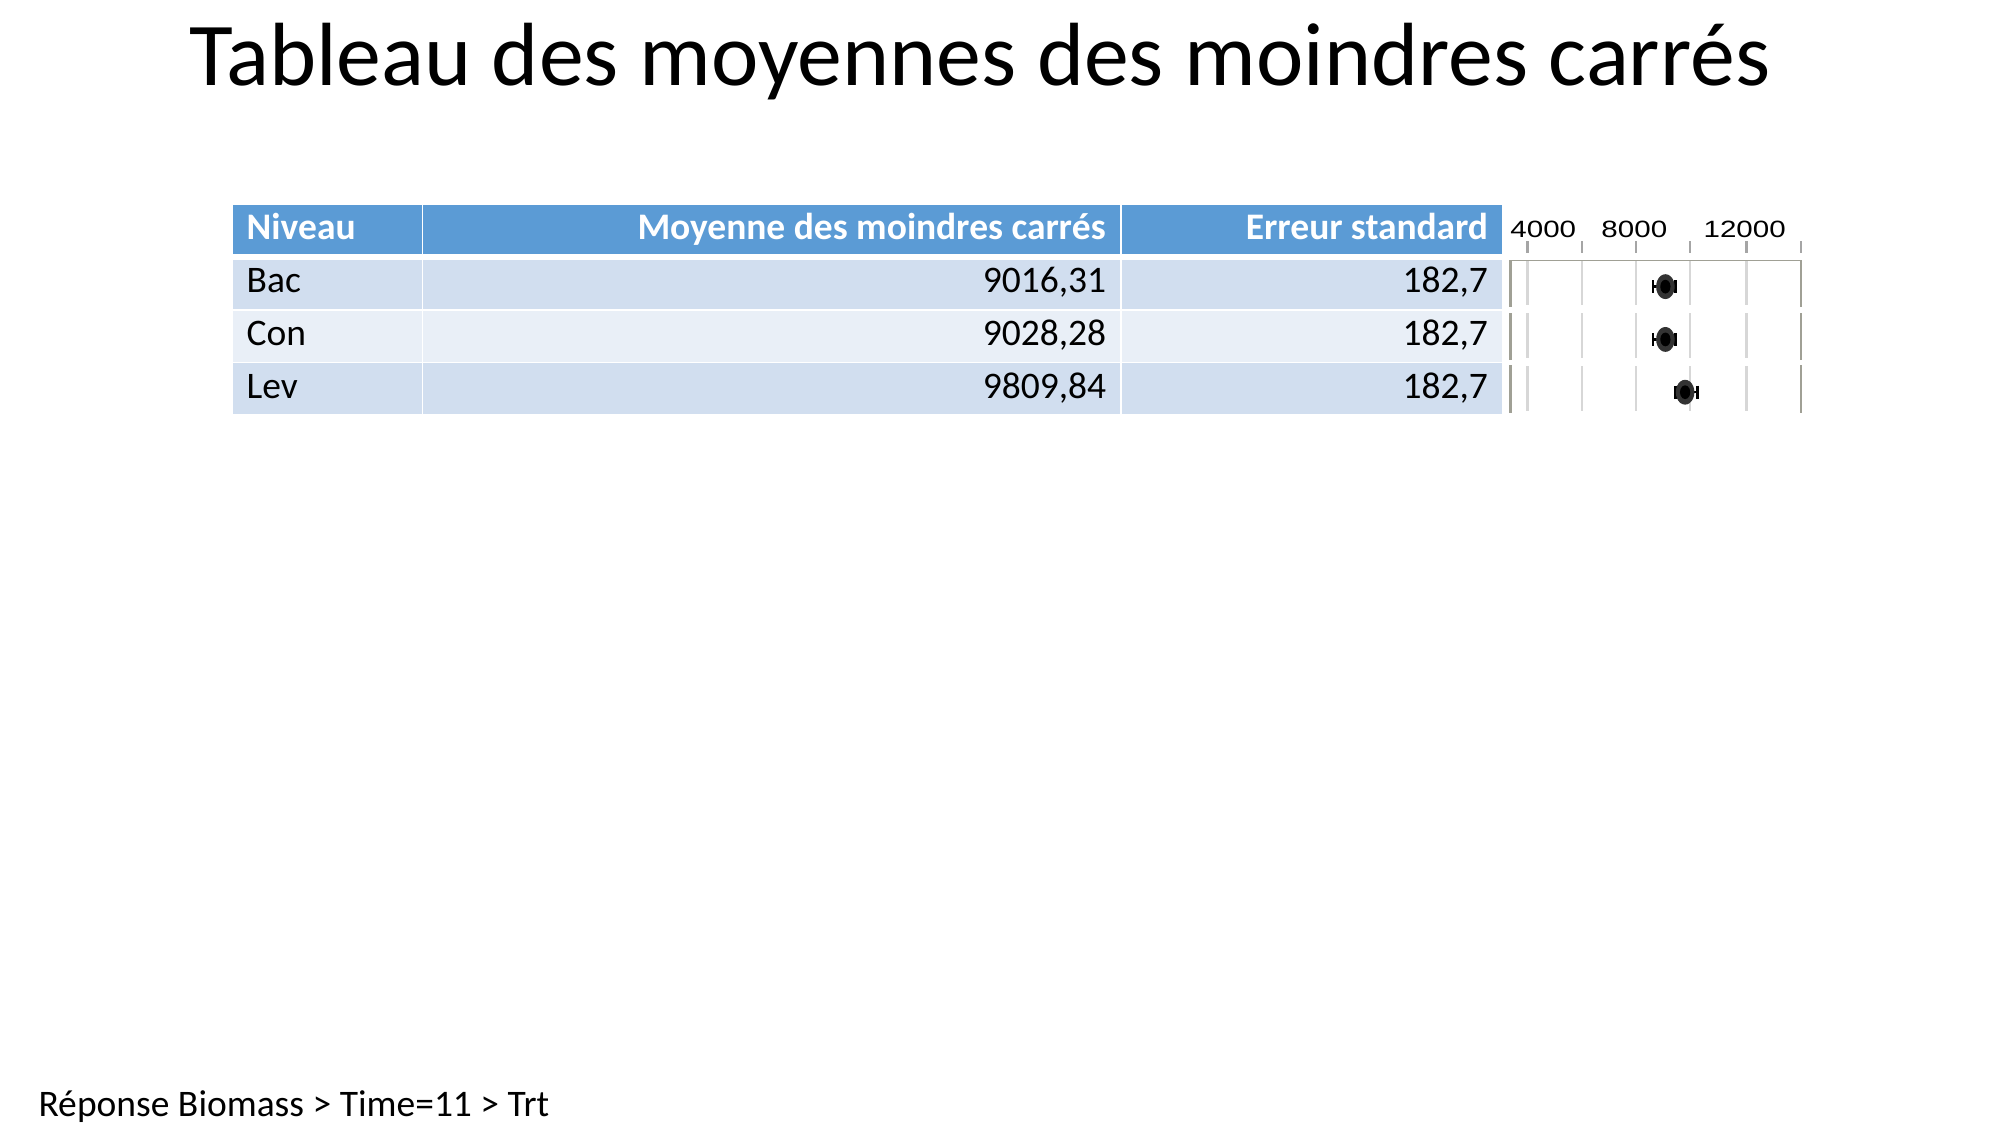

# Tableau des moyennes des moindres carrés
| Niveau | Moyenne des moindres carrés | Erreur standard |  |
| --- | --- | --- | --- |
| Bac | 9016,31 | 182,7 |  |
| Con | 9028,28 | 182,7 |  |
| Lev | 9809,84 | 182,7 |  |
Réponse Biomass > Time=11 > Trt